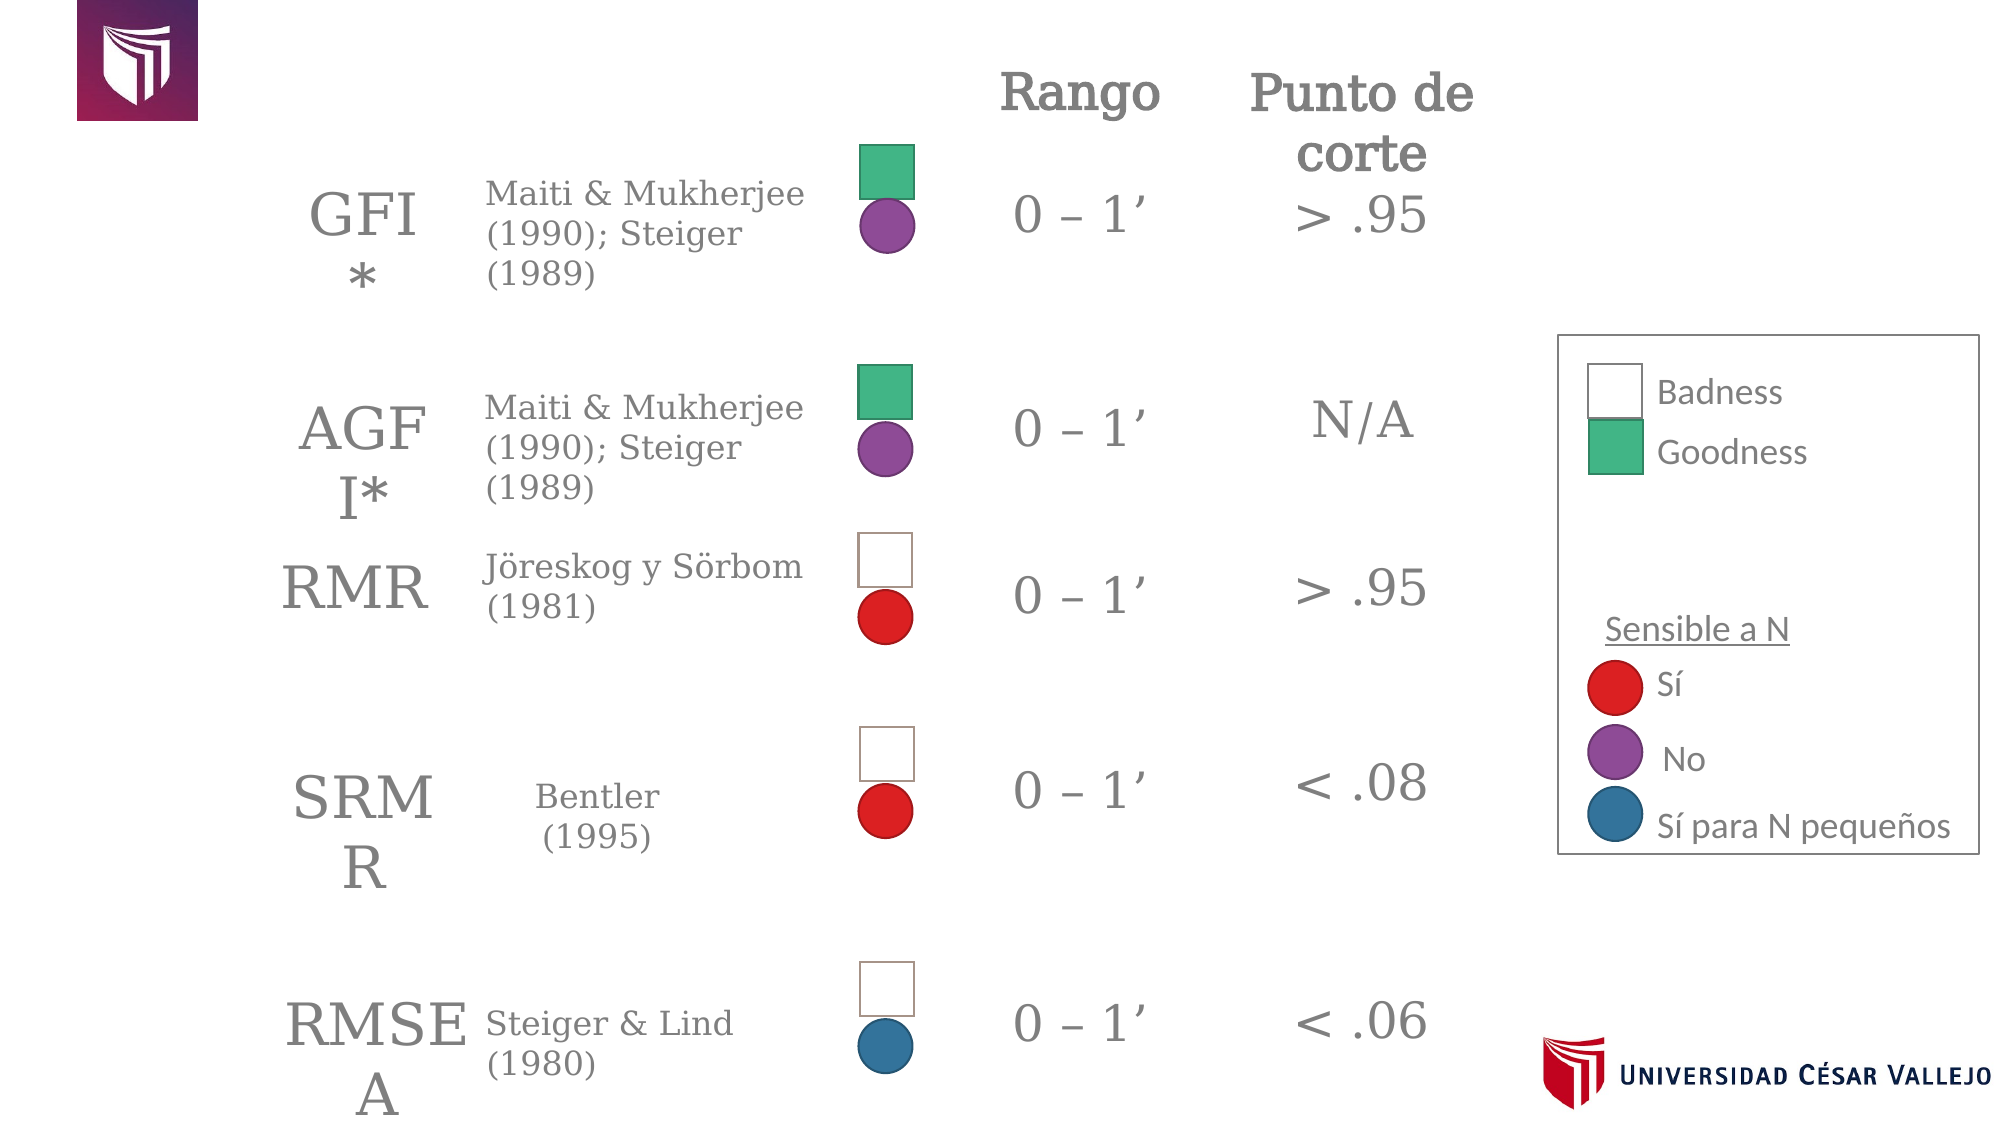

Rango
0 – 1’
0 – 1’
0 – 1’
0 – 1’
0 – 1’
Punto de corte
> .95
N/A
> .95
< .08
< .06

Maiti & Mukherjee (1990); Steiger (1989)
Maiti & Mukherjee (1990); Steiger (1989)
Jöreskog y Sörbom (1981)
Bentler (1995)
Steiger & Lind (1980)
GFI*
AGFI*
RMR
SRMR
RMSEA

Badness

Goodness

Sensible a N
Sí

No

Sí para N pequeños